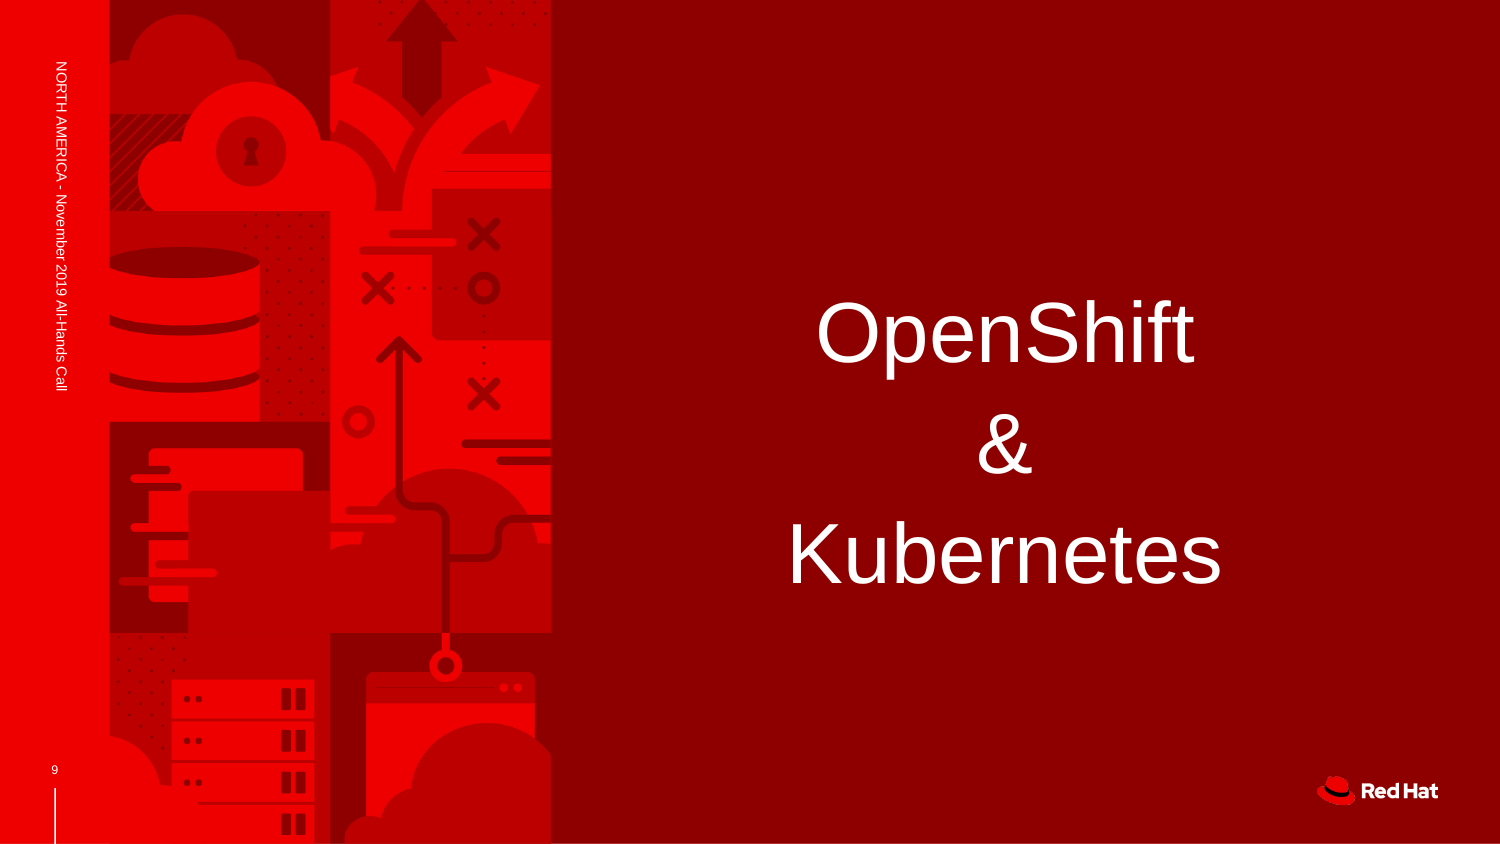

NORTH AMERICA - November 2019 All-Hands Call

# OpenShift
&
Kubernetes
9